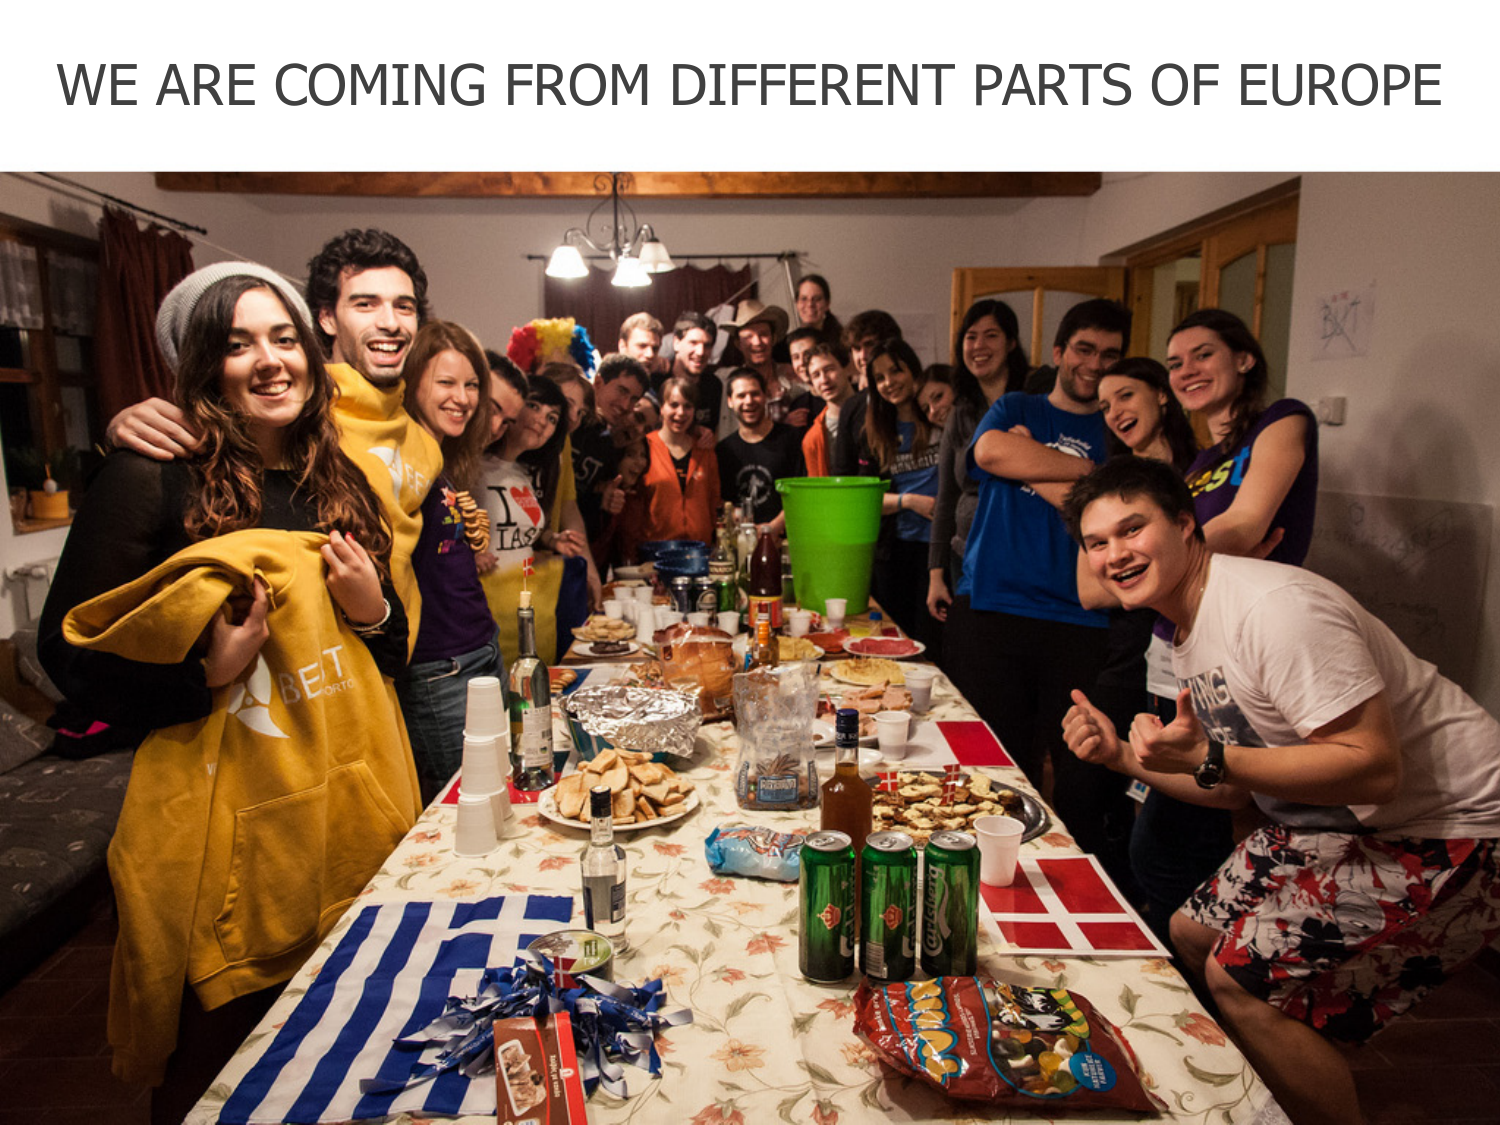

# WE ARE COMING FROM DIFFERENT PARTS OF EUROPE